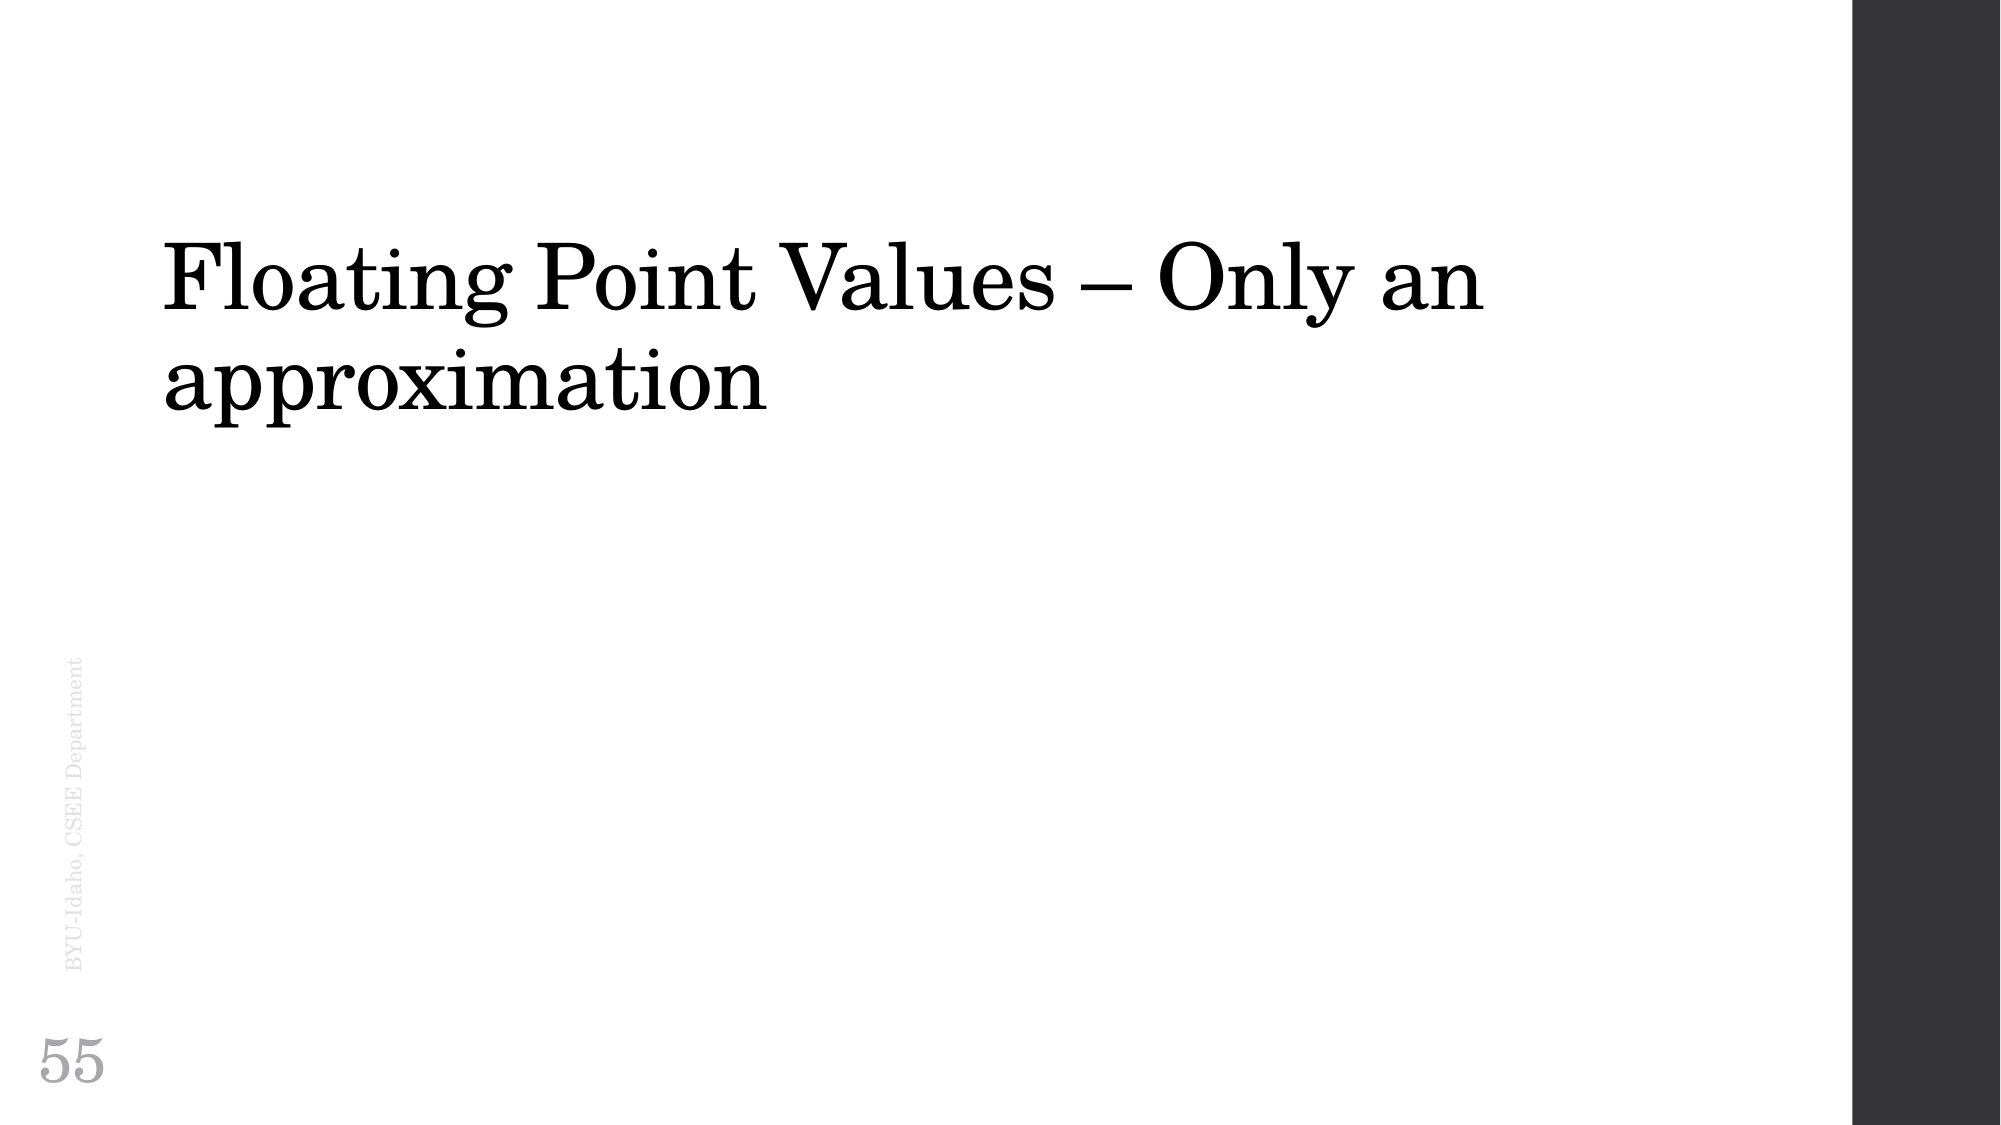

# Floating Point Values – Only an approximation
BYU-Idaho, CSEE Department
55